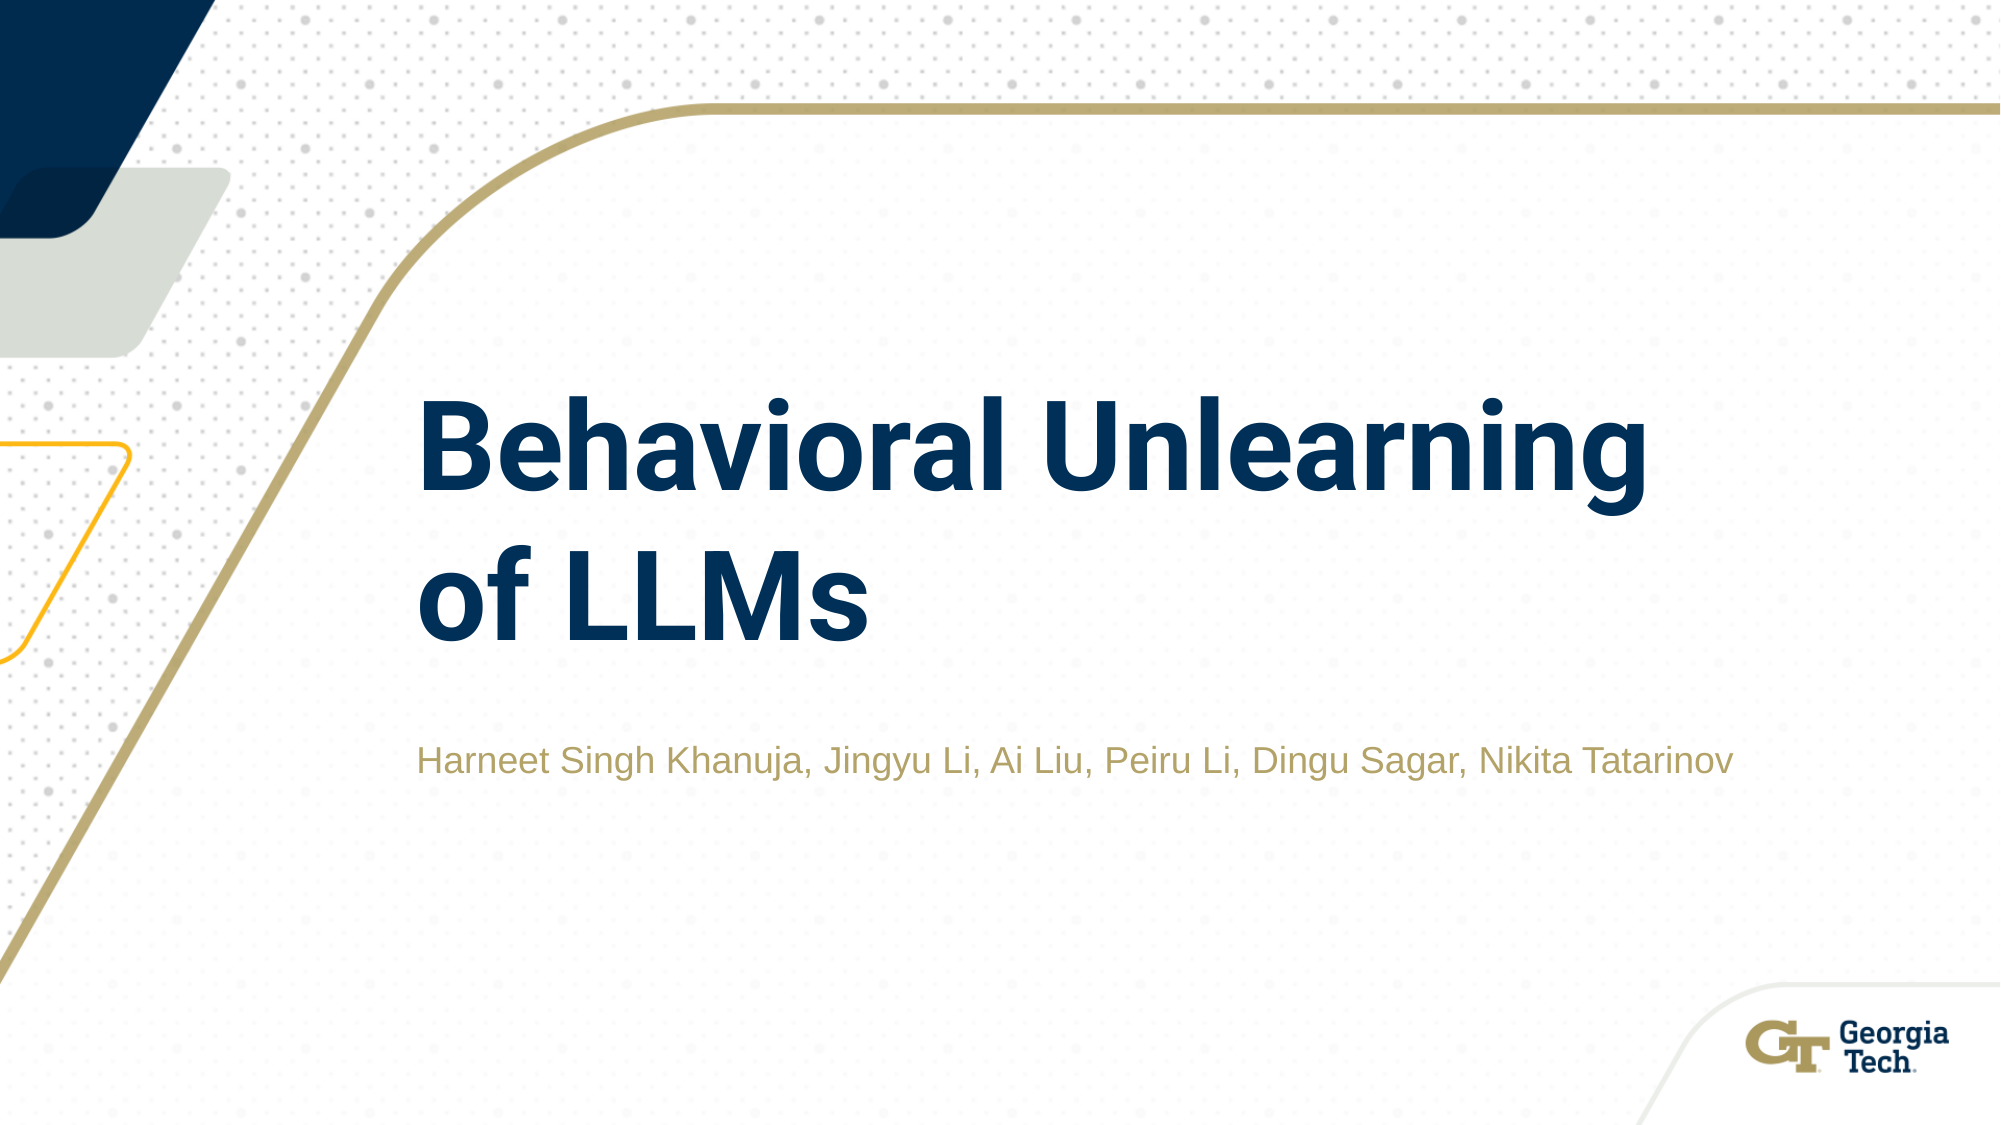

# Behavioral Unlearning of LLMs
Harneet Singh Khanuja, Jingyu Li, Ai Liu, Peiru Li, Dingu Sagar, Nikita Tatarinov